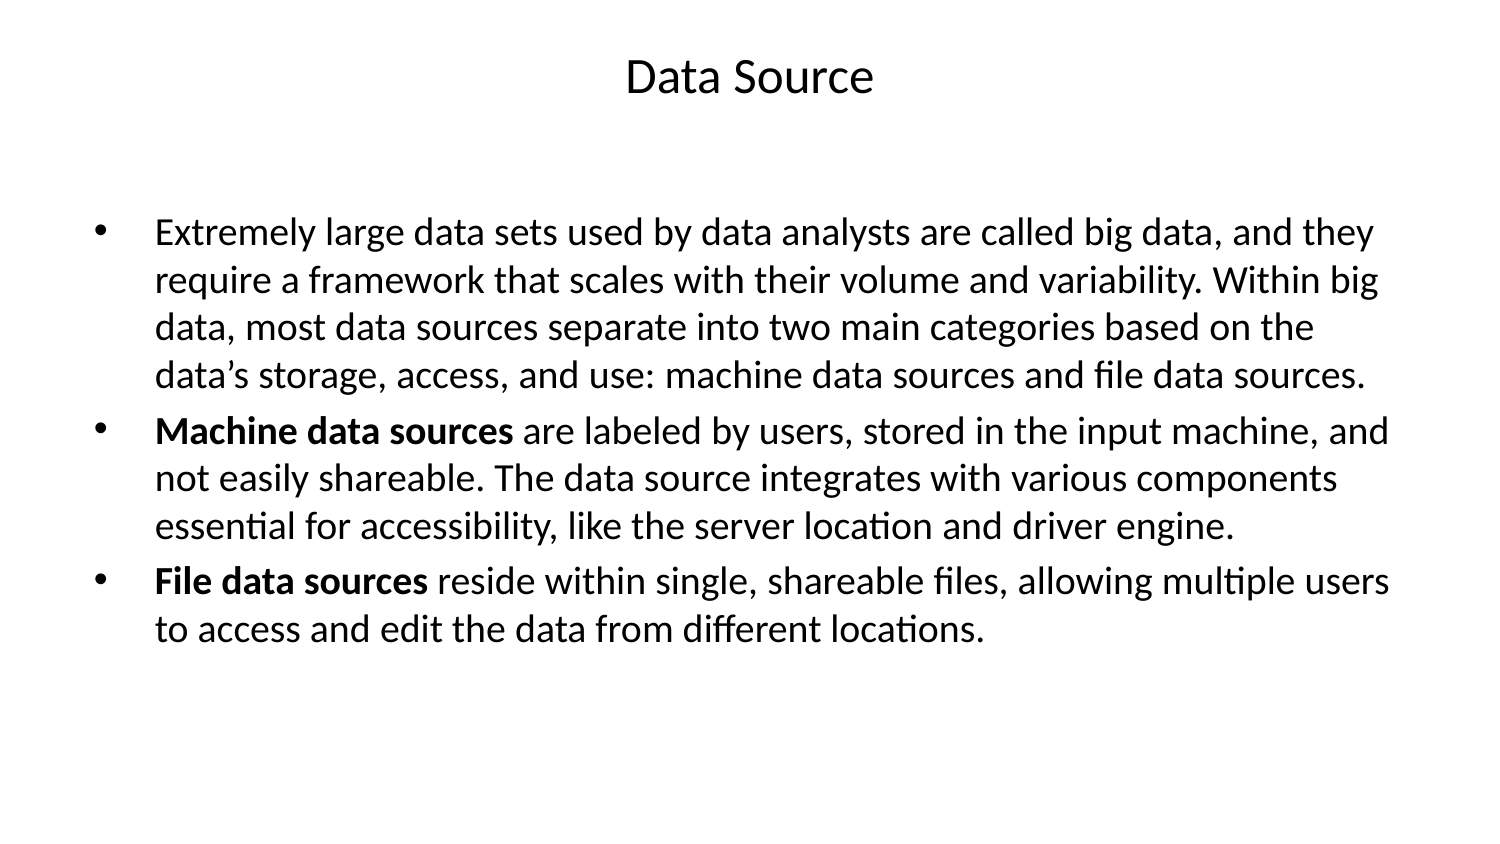

# Data Source
Extremely large data sets used by data analysts are called big data, and they require a framework that scales with their volume and variability. Within big data, most data sources separate into two main categories based on the data’s storage, access, and use: machine data sources and file data sources.
Machine data sources are labeled by users, stored in the input machine, and not easily shareable. The data source integrates with various components essential for accessibility, like the server location and driver engine.
File data sources reside within single, shareable files, allowing multiple users to access and edit the data from different locations.